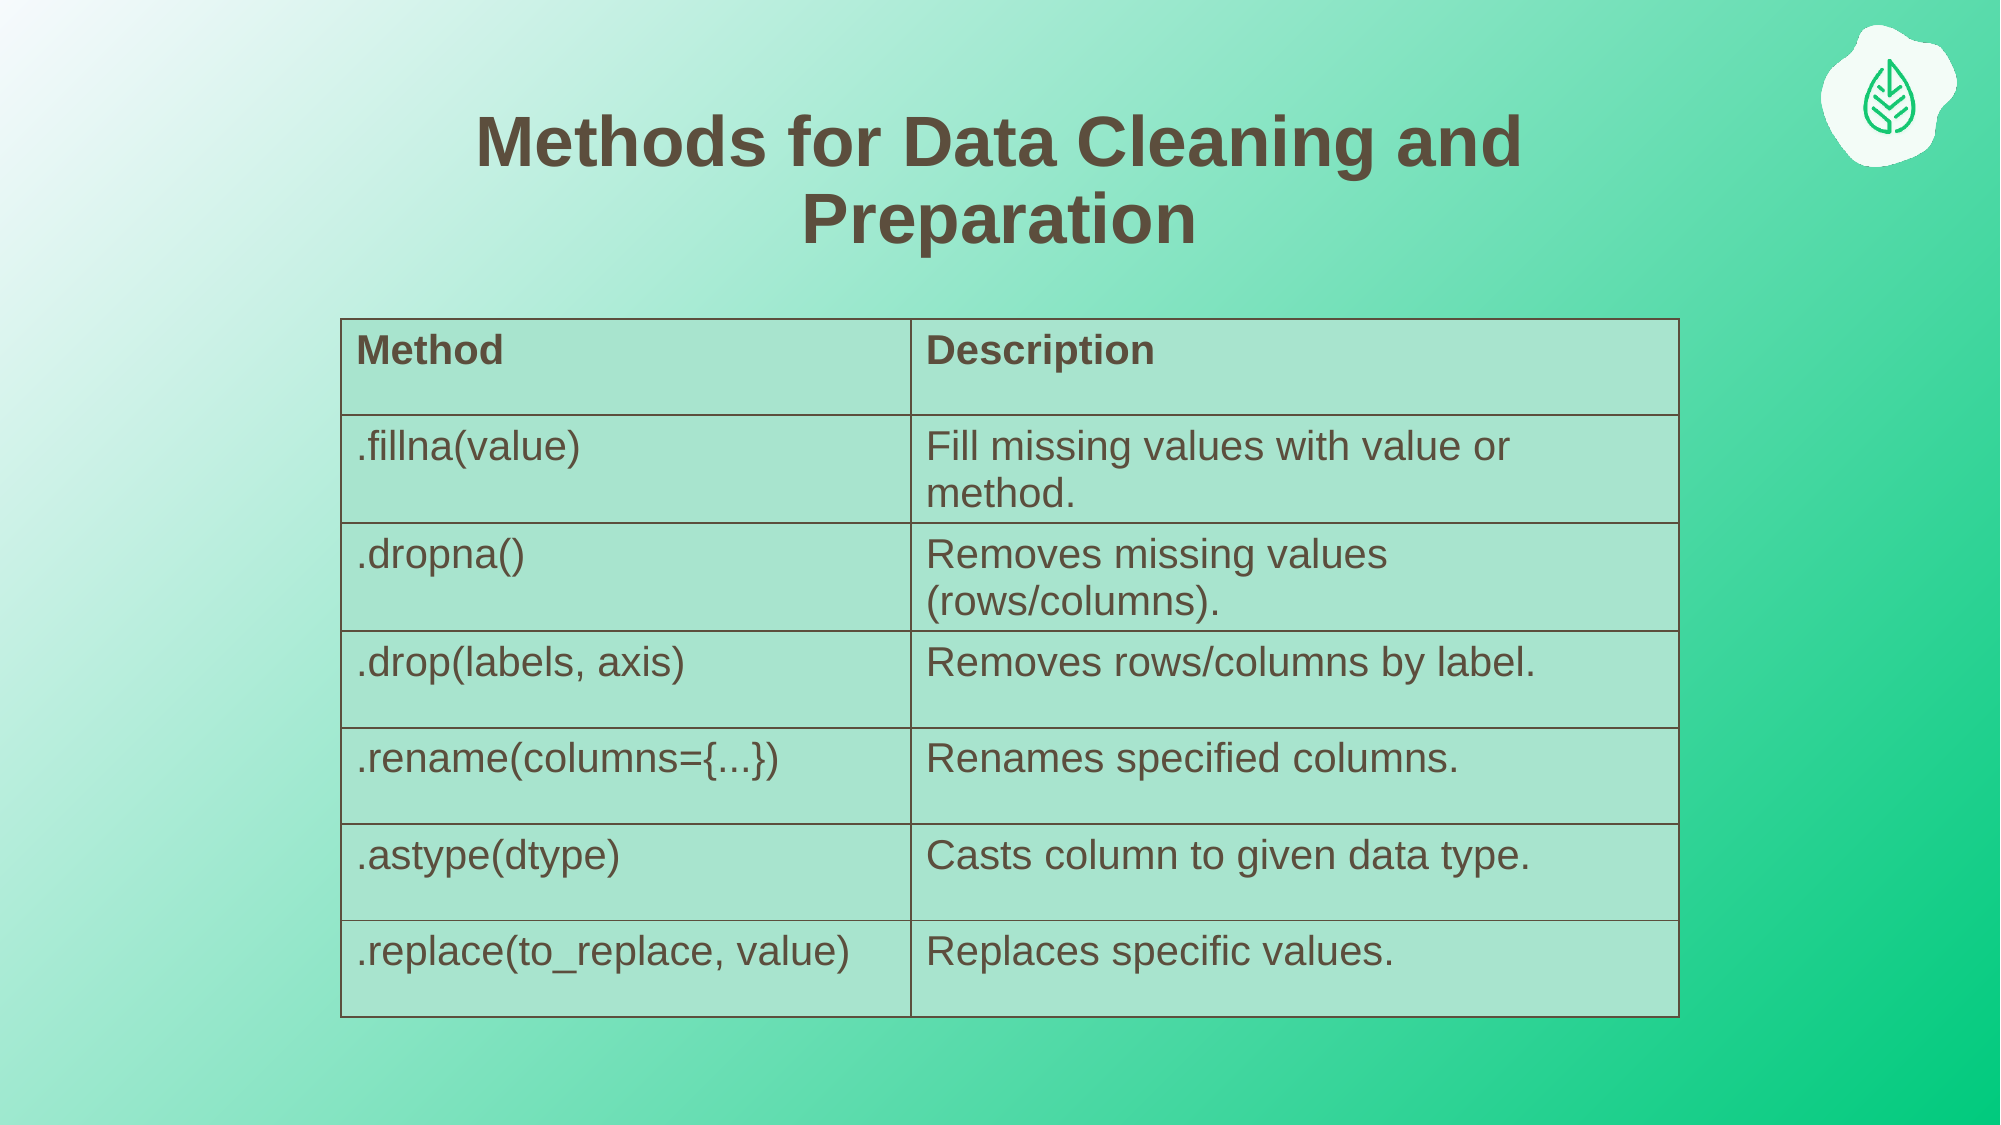

# Methods for Data Cleaning and Preparation
| Method | Description |
| --- | --- |
| .fillna(value) | Fill missing values with value or method. |
| .dropna() | Removes missing values (rows/columns). |
| .drop(labels, axis) | Removes rows/columns by label. |
| .rename(columns={...}) | Renames specified columns. |
| .astype(dtype) | Casts column to given data type. |
| .replace(to\_replace, value) | Replaces specific values. |